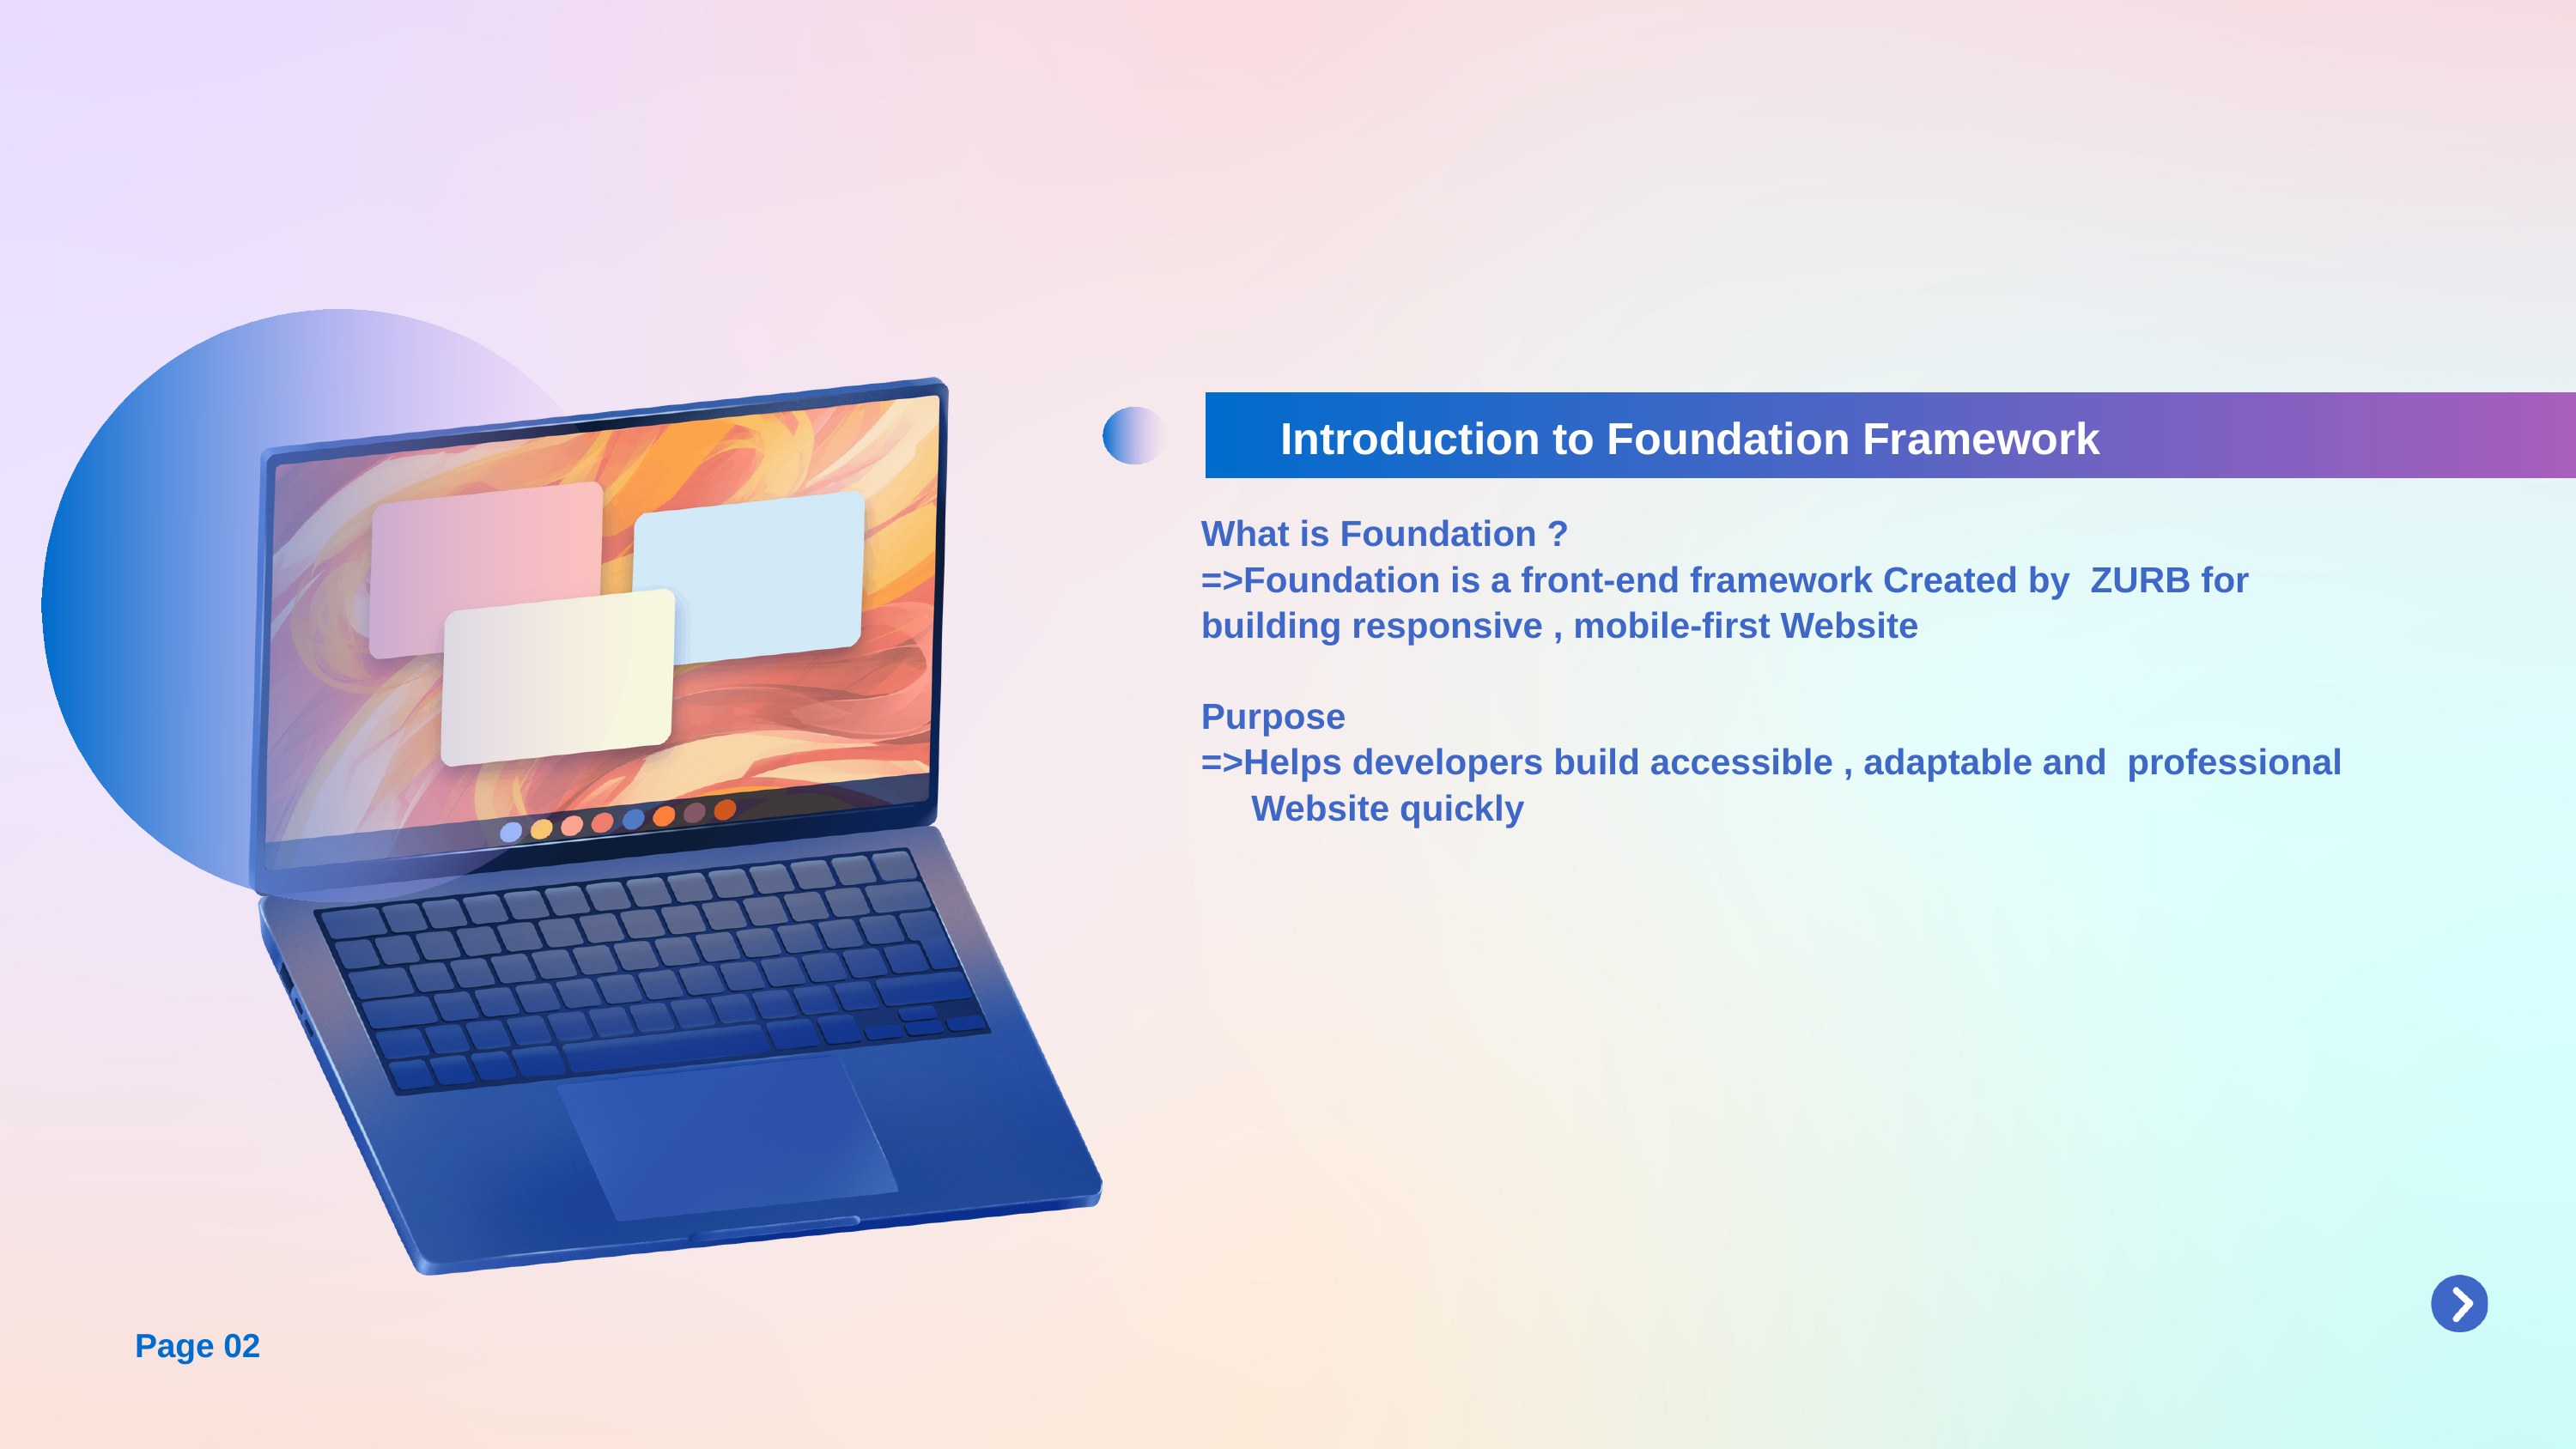

Introduction to Foundation Framework
What is Foundation ?
=>Foundation is a front-end framework Created by  ZURB for      building responsive , mobile-first Website

Purpose
=>Helps developers build accessible , adaptable and  professional
     Website quickly

Page 02